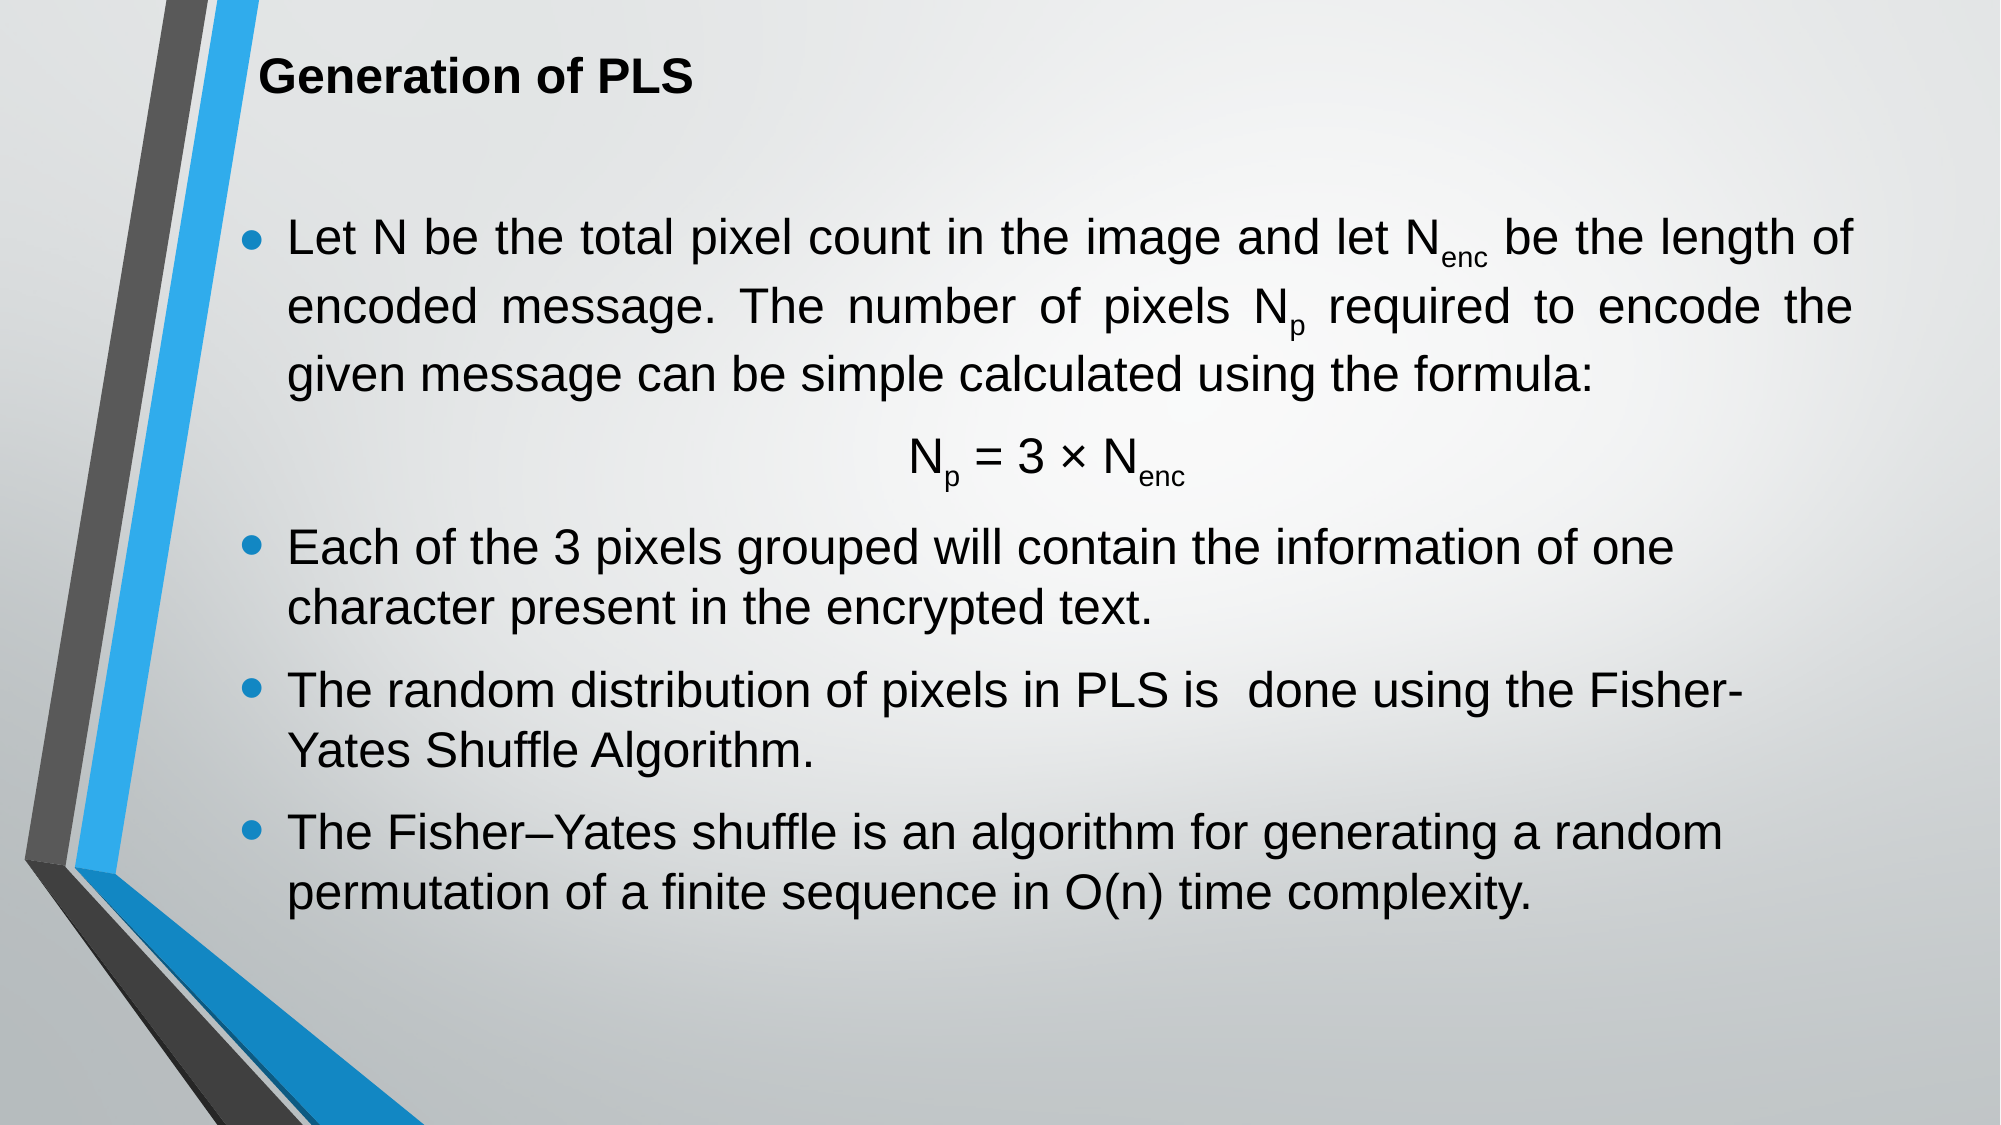

Generation of PLS
Let N be the total pixel count in the image and let Nenc be the length of encoded message. The number of pixels Np required to encode the given message can be simple calculated using the formula:
Np = 3 × Nenc
Each of the 3 pixels grouped will contain the information of one character present in the encrypted text.
The random distribution of pixels in PLS is  done using the Fisher-Yates Shuffle Algorithm.
The Fisher–Yates shuffle is an algorithm for generating a random permutation of a finite sequence in O(n) time complexity.